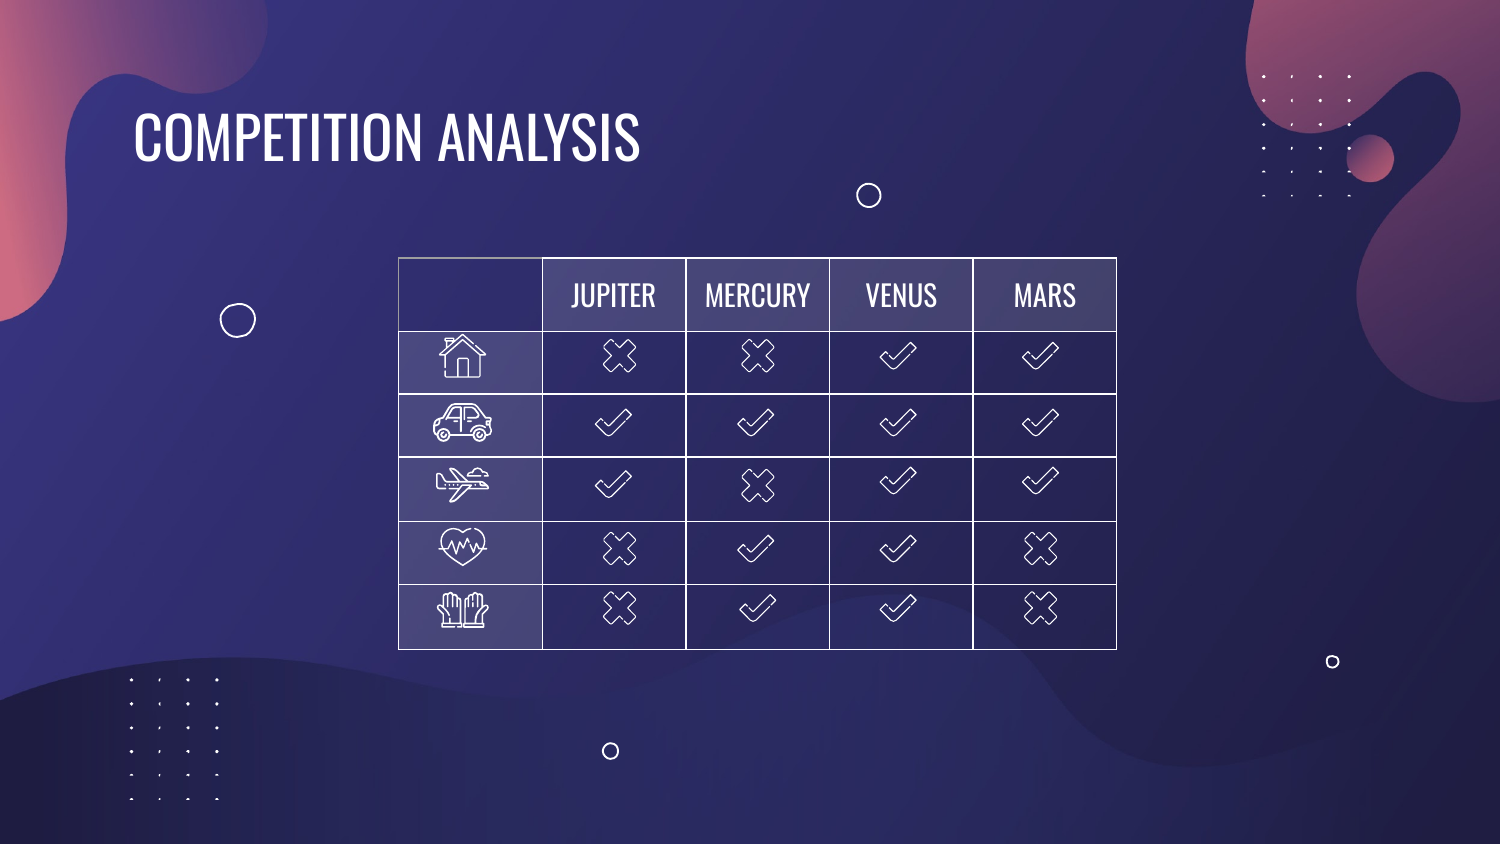

# COMPETITION ANALYSIS
|  | JUPITER | MERCURY | VENUS | MARS |
| --- | --- | --- | --- | --- |
|  |  |  |  |  |
|  |  |  |  |  |
|  |  |  |  |  |
|  |  |  |  |  |
|  |  |  |  |  |